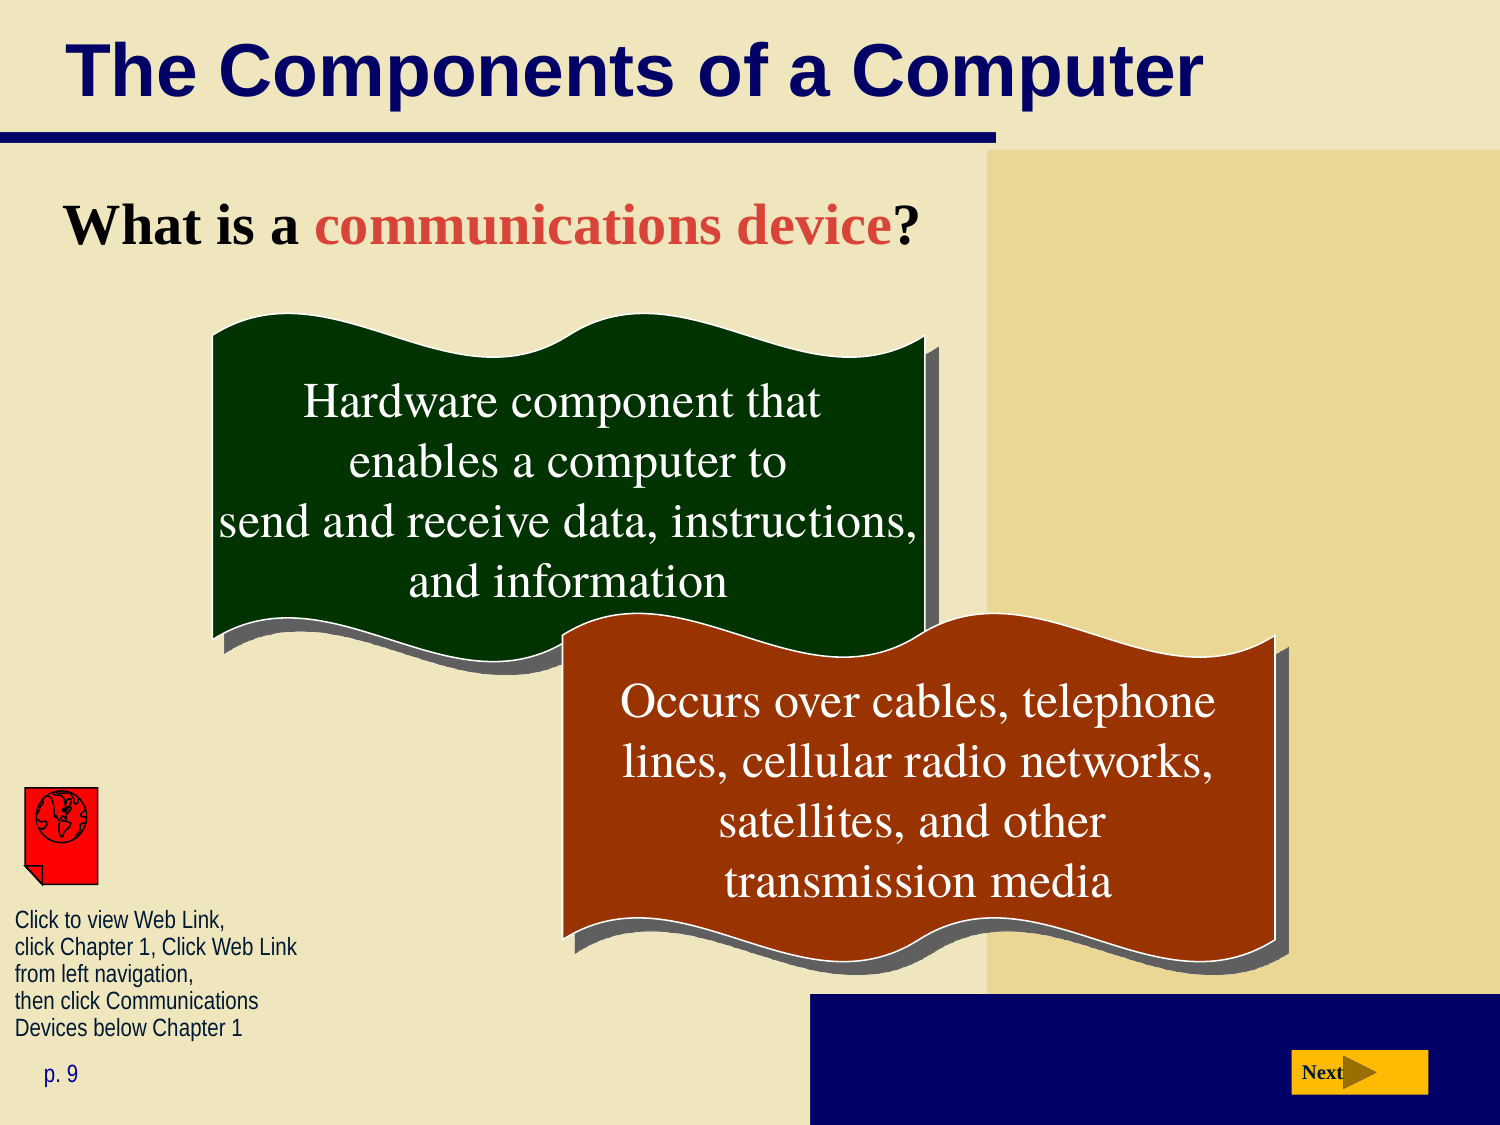

# The Components of a Computer
What is a communications device?
Hardware component that
enables a computer to
 send and receive data, instructions,
and information
Occurs over cables, telephone
lines, cellular radio networks,
satellites, and other
transmission media

Click to view Web Link,
click Chapter 1, Click Web Link
from left navigation,
then click Communications Devices below Chapter 1
p. 9

Next